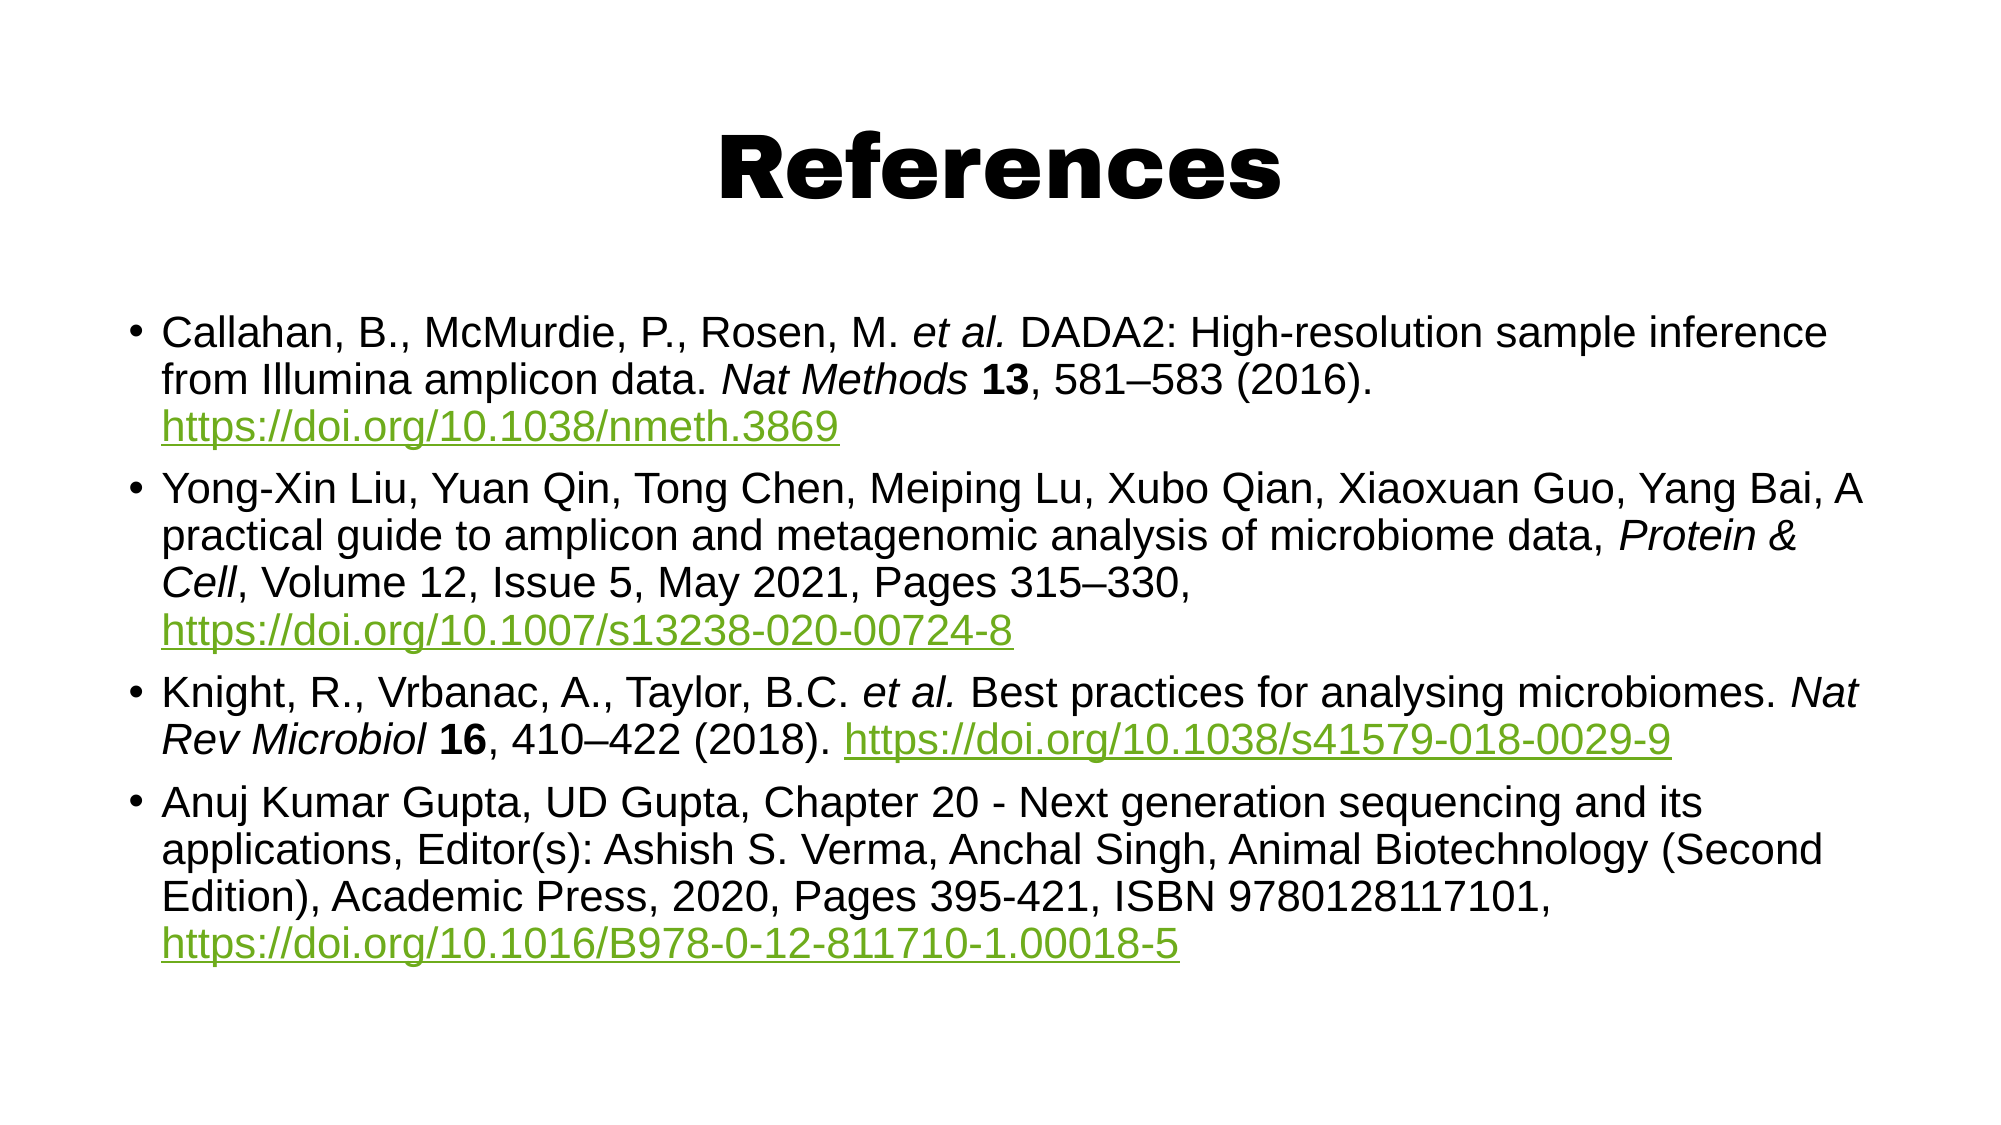

# References
Callahan, B., McMurdie, P., Rosen, M. et al. DADA2: High-resolution sample inference from Illumina amplicon data. Nat Methods 13, 581–583 (2016). https://doi.org/10.1038/nmeth.3869
Yong-Xin Liu, Yuan Qin, Tong Chen, Meiping Lu, Xubo Qian, Xiaoxuan Guo, Yang Bai, A practical guide to amplicon and metagenomic analysis of microbiome data, Protein & Cell, Volume 12, Issue 5, May 2021, Pages 315–330, https://doi.org/10.1007/s13238-020-00724-8
Knight, R., Vrbanac, A., Taylor, B.C. et al. Best practices for analysing microbiomes. Nat Rev Microbiol 16, 410–422 (2018). https://doi.org/10.1038/s41579-018-0029-9
Anuj Kumar Gupta, UD Gupta, Chapter 20 - Next generation sequencing and its applications, Editor(s): Ashish S. Verma, Anchal Singh, Animal Biotechnology (Second Edition), Academic Press, 2020, Pages 395-421, ISBN 9780128117101, https://doi.org/10.1016/B978-0-12-811710-1.00018-5